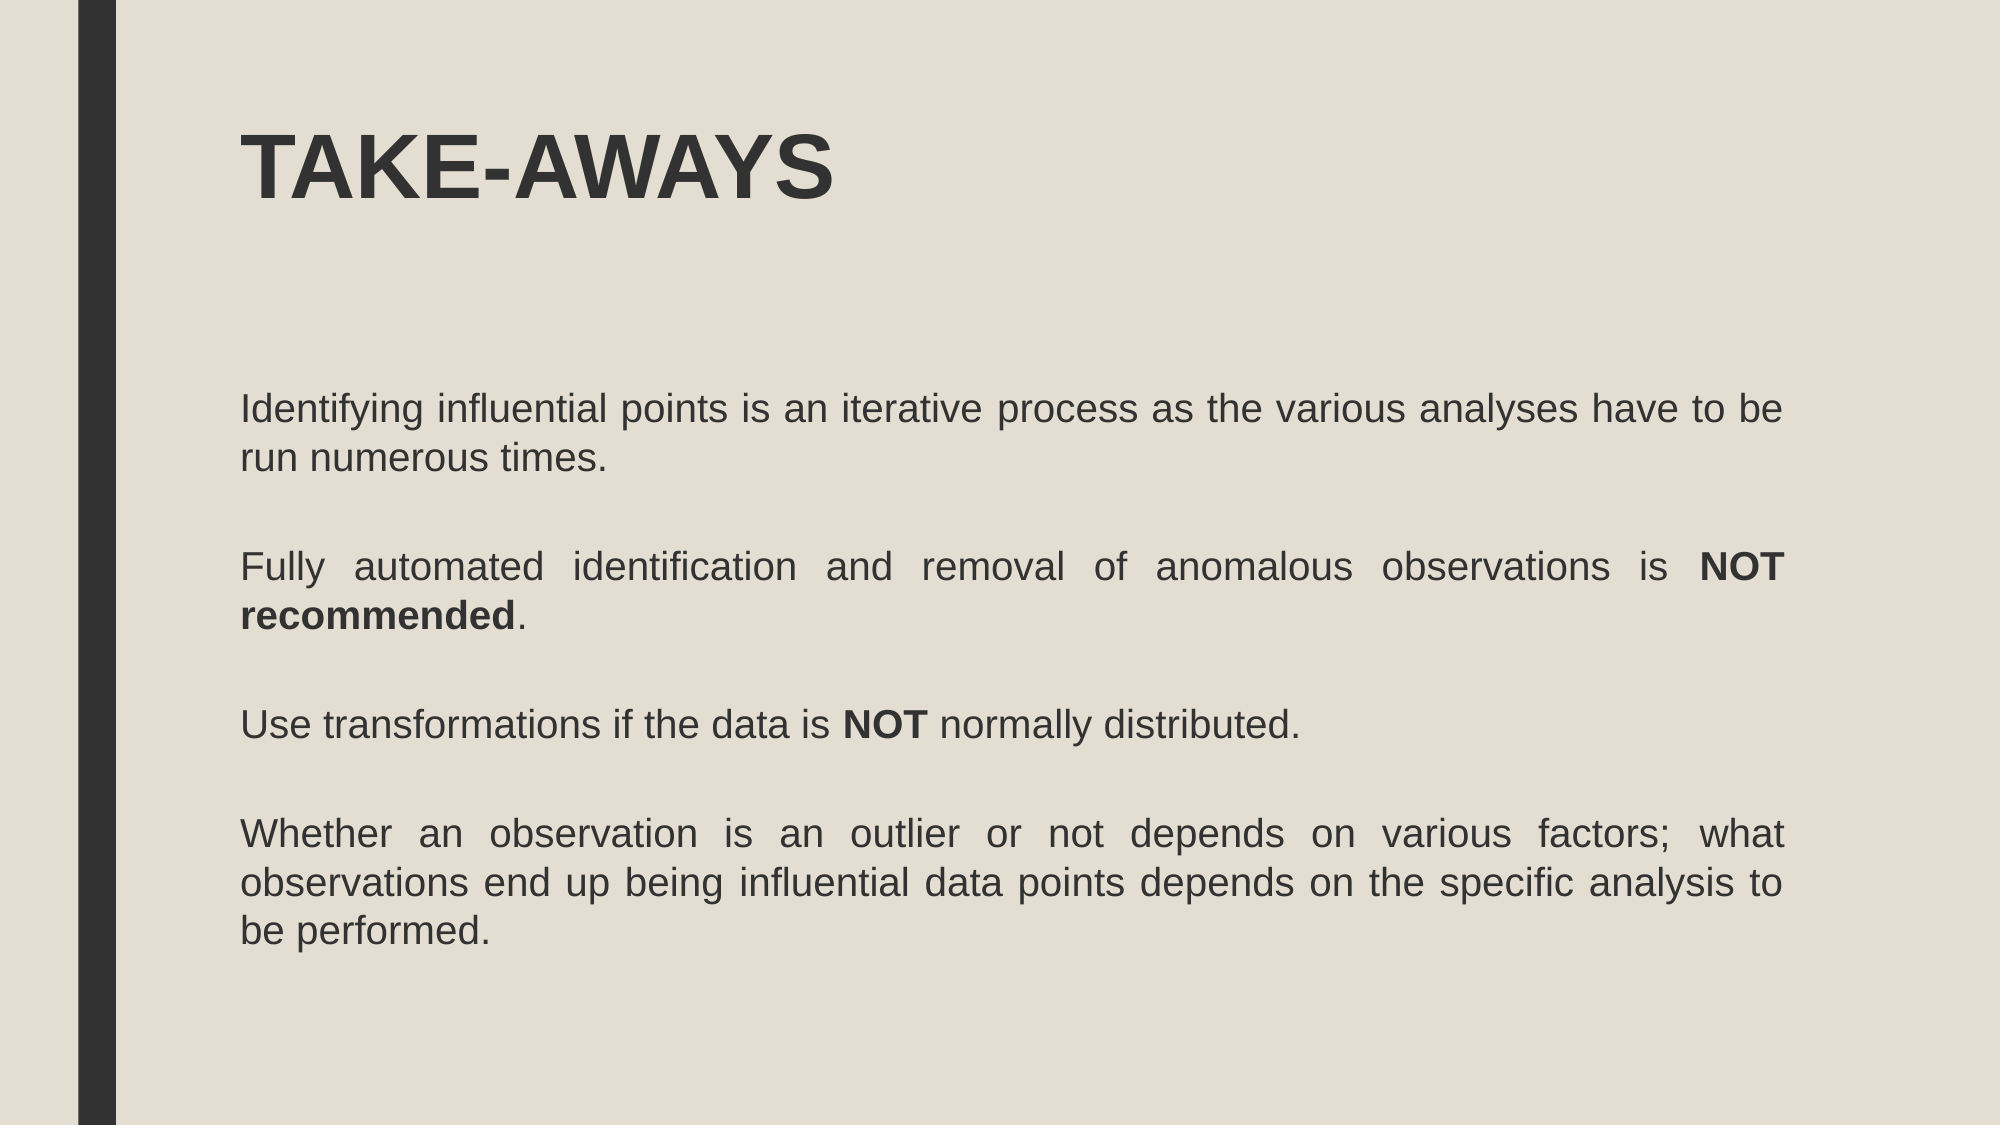

# TAKE-AWAYS
Identifying influential points is an iterative process as the various analyses have to be run numerous times.

Fully automated identification and removal of anomalous observations is NOT recommended.

Use transformations if the data is NOT normally distributed.

Whether an observation is an outlier or not depends on various factors; what observations end up being influential data points depends on the specific analysis to be performed.